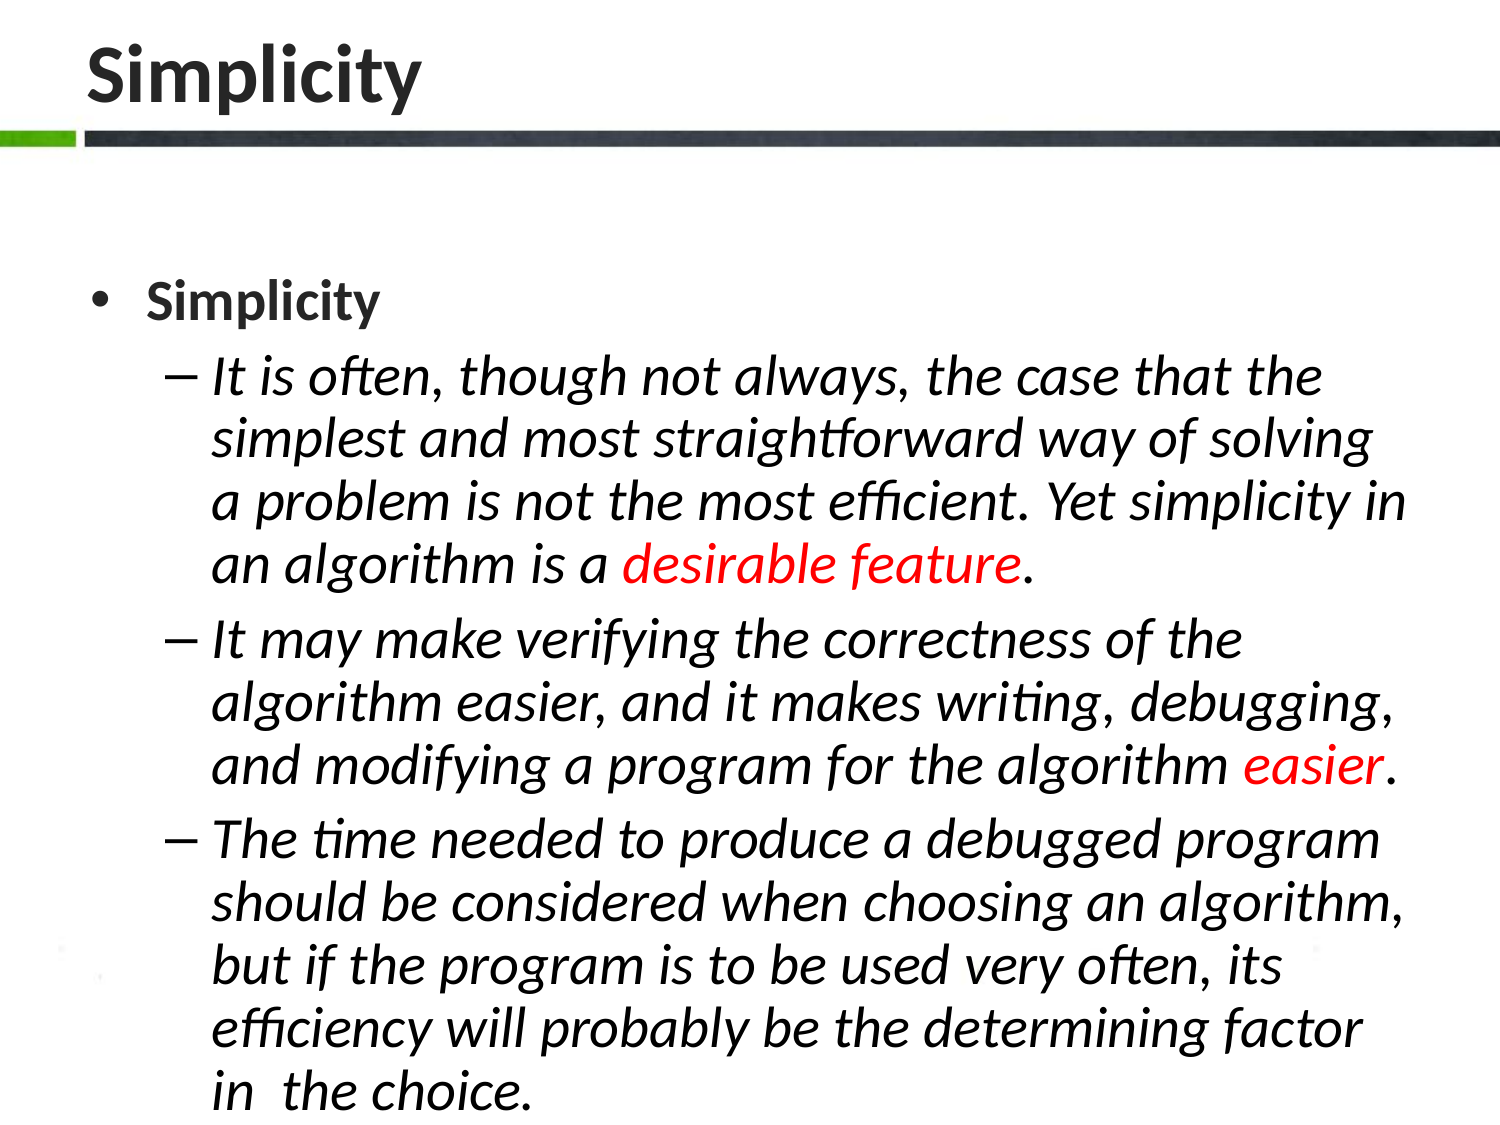

Simplicity
It is often, though not always, the case that the simplest and most straightforward way of solving a problem is not the most efficient. Yet simplicity in an algorithm is a desirable feature.
It may make verifying the correctness of the algorithm easier, and it makes writing, debugging, and modifying a program for the algorithm easier.
The time needed to produce a debugged program should be considered when choosing an algorithm, but if the program is to be used very often, its efficiency will probably be the determining factor in  the choice.
Simplicity